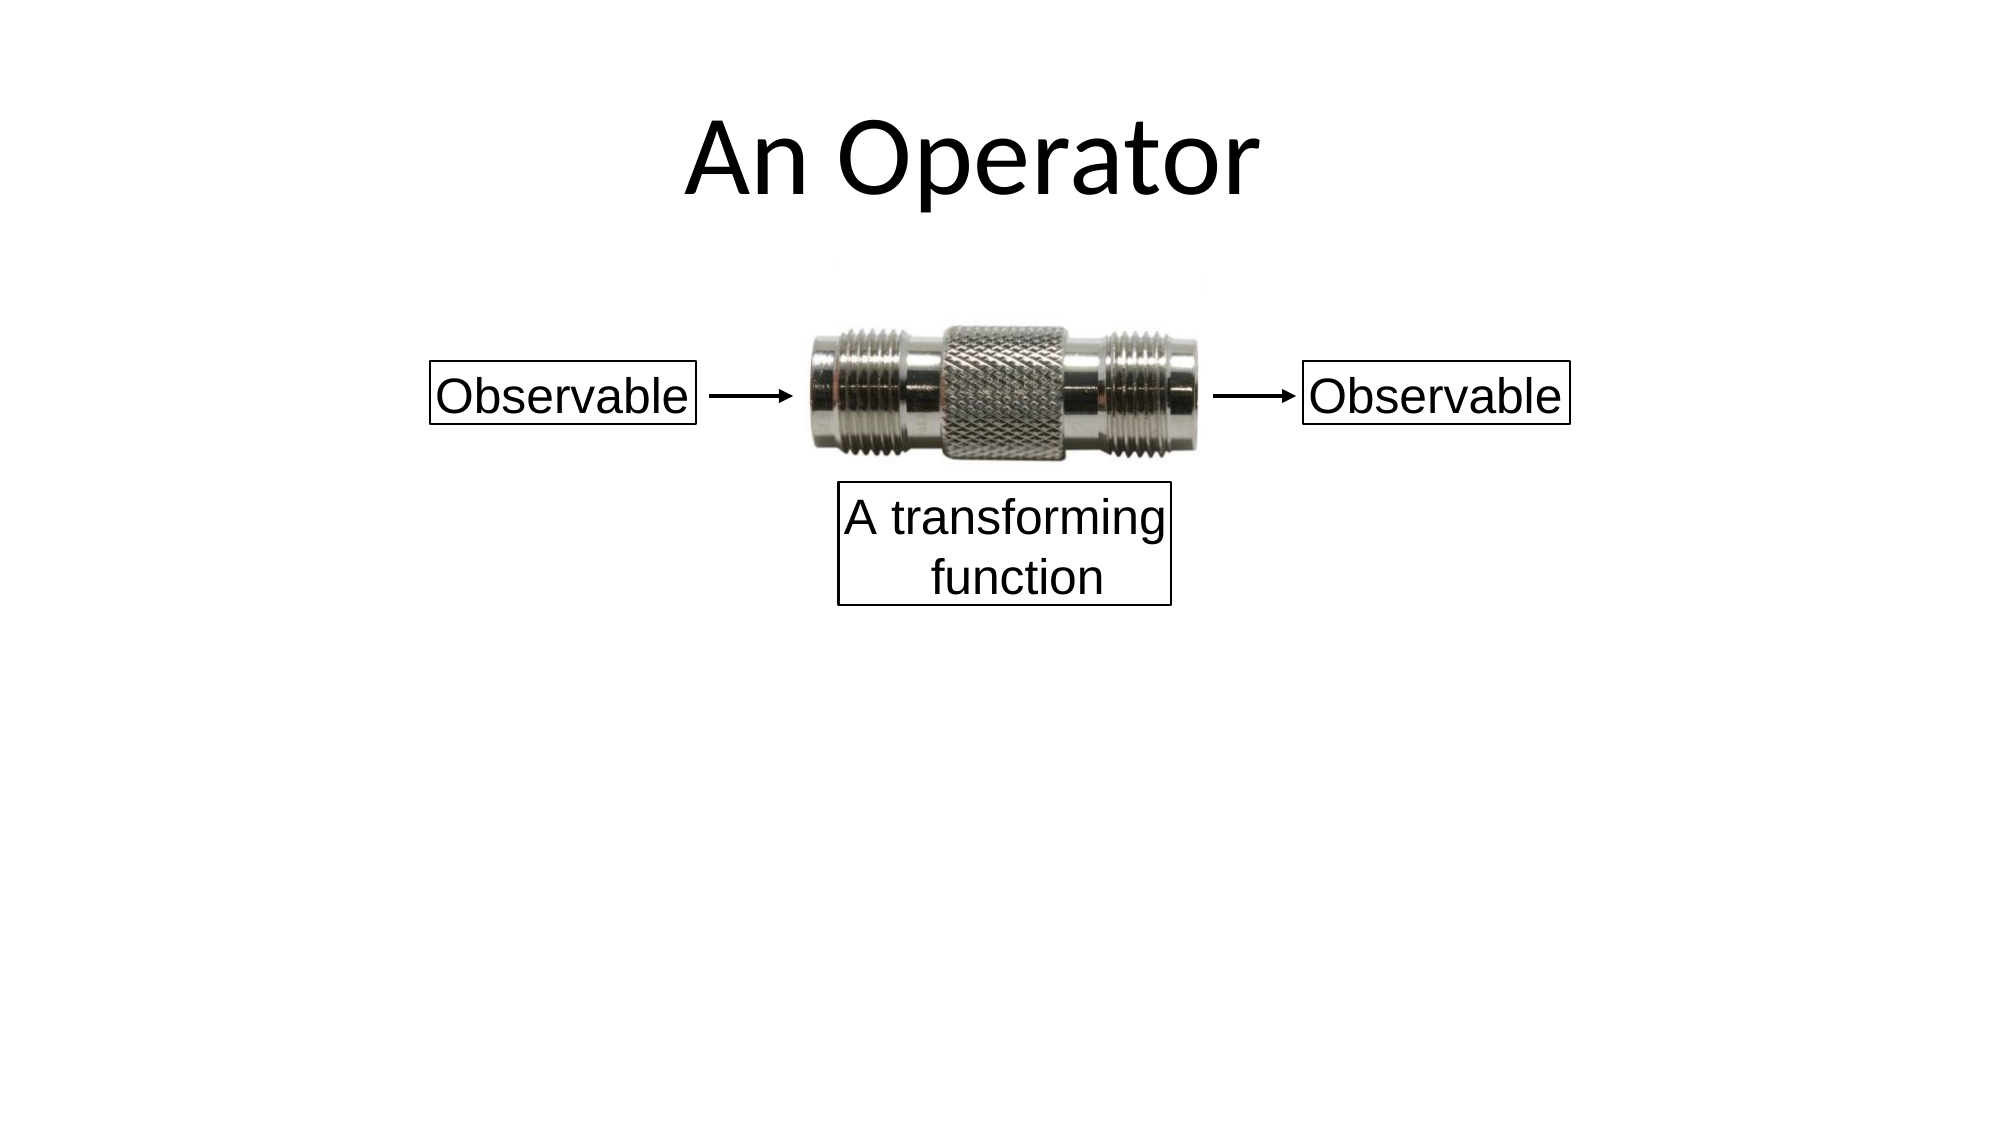

# An Operator

Observable
Observable

A transforming  function